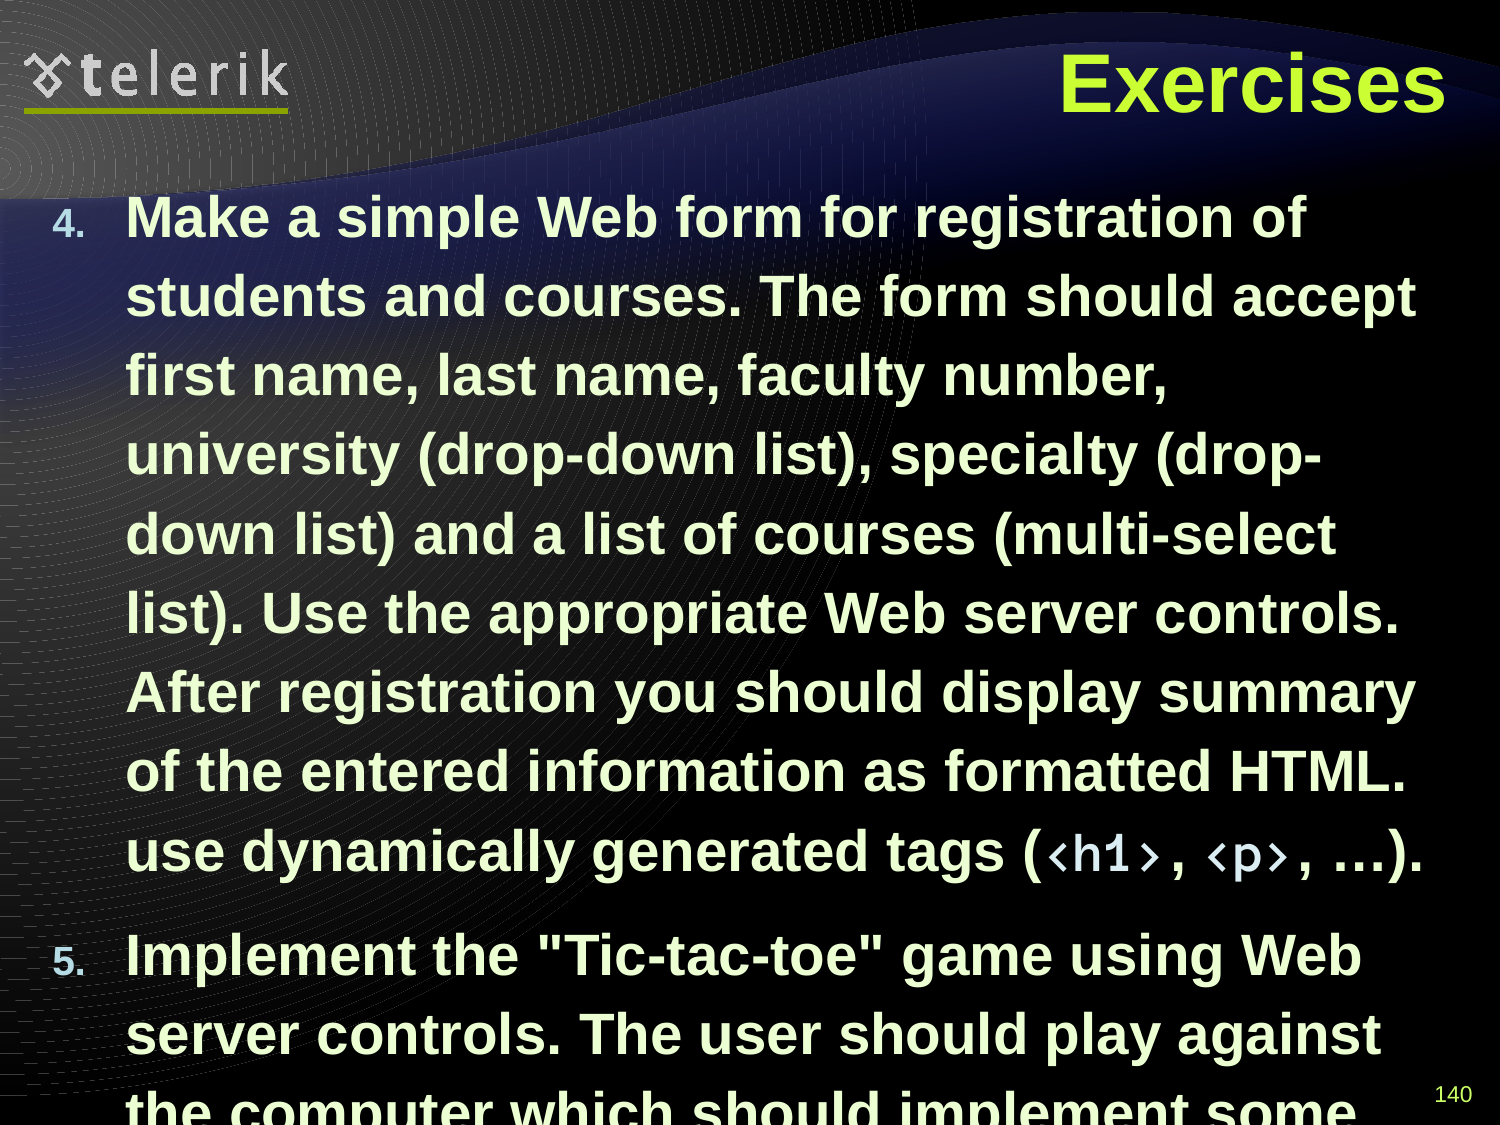

# Exercises
Make a simple Web form for registration of students and courses. The form should accept first name, last name, faculty number, university (drop-down list), specialty (drop-down list) and a list of courses (multi-select list). Use the appropriate Web server controls. After registration you should display summary of the entered information as formatted HTML. use dynamically generated tags (<h1>, <p>, …).
Implement the "Tic-tac-toe" game using Web server controls. The user should play against the computer which should implement some kind of  intelligence.
140